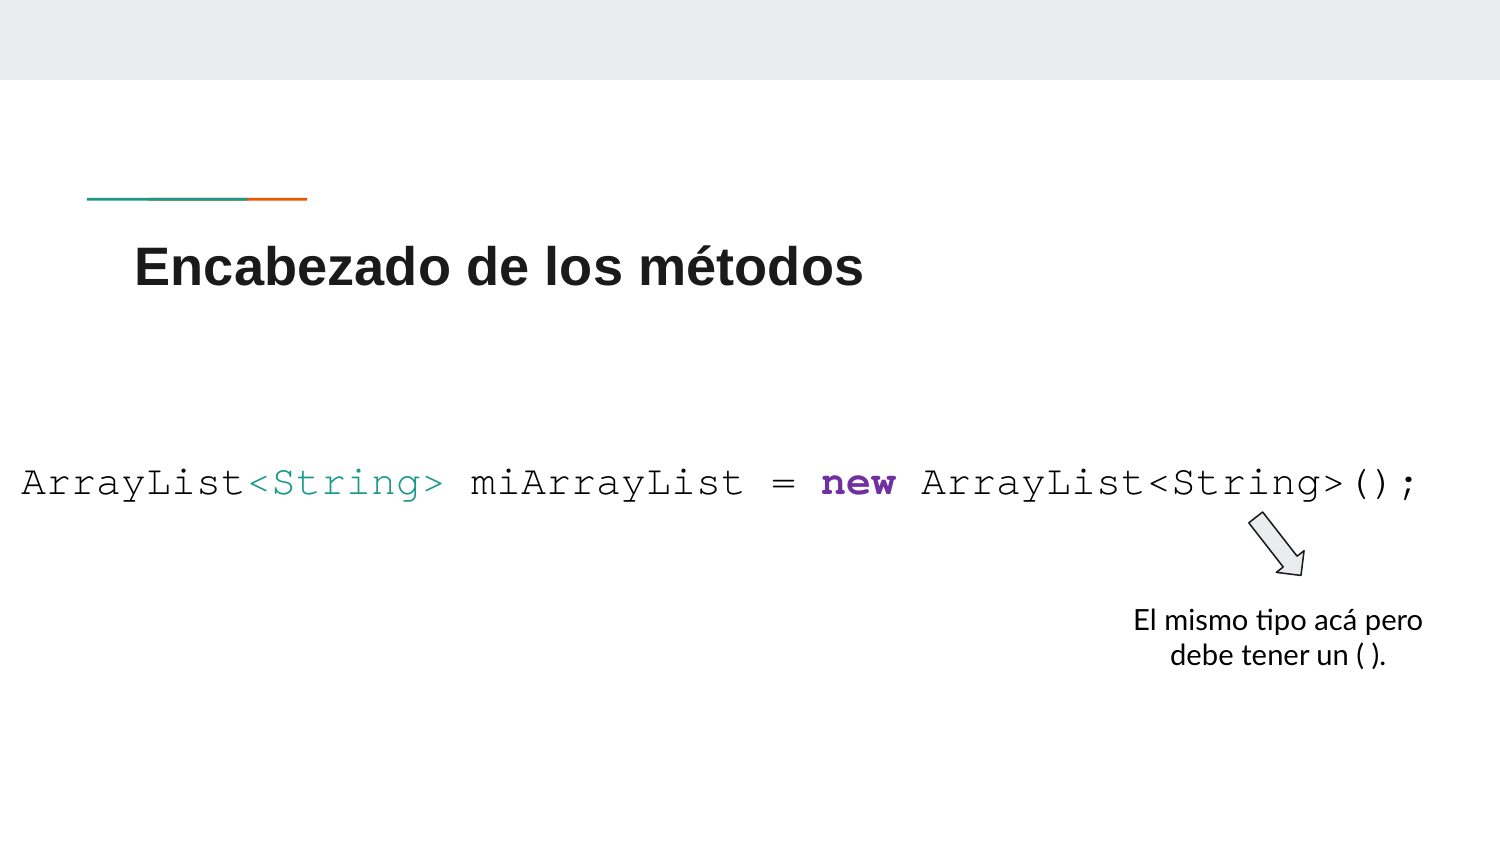

# Encabezado de los métodos

ArrayList<String> miArrayList = new ArrayList<String>();

El mismo tipo acá pero debe tener un ( ).